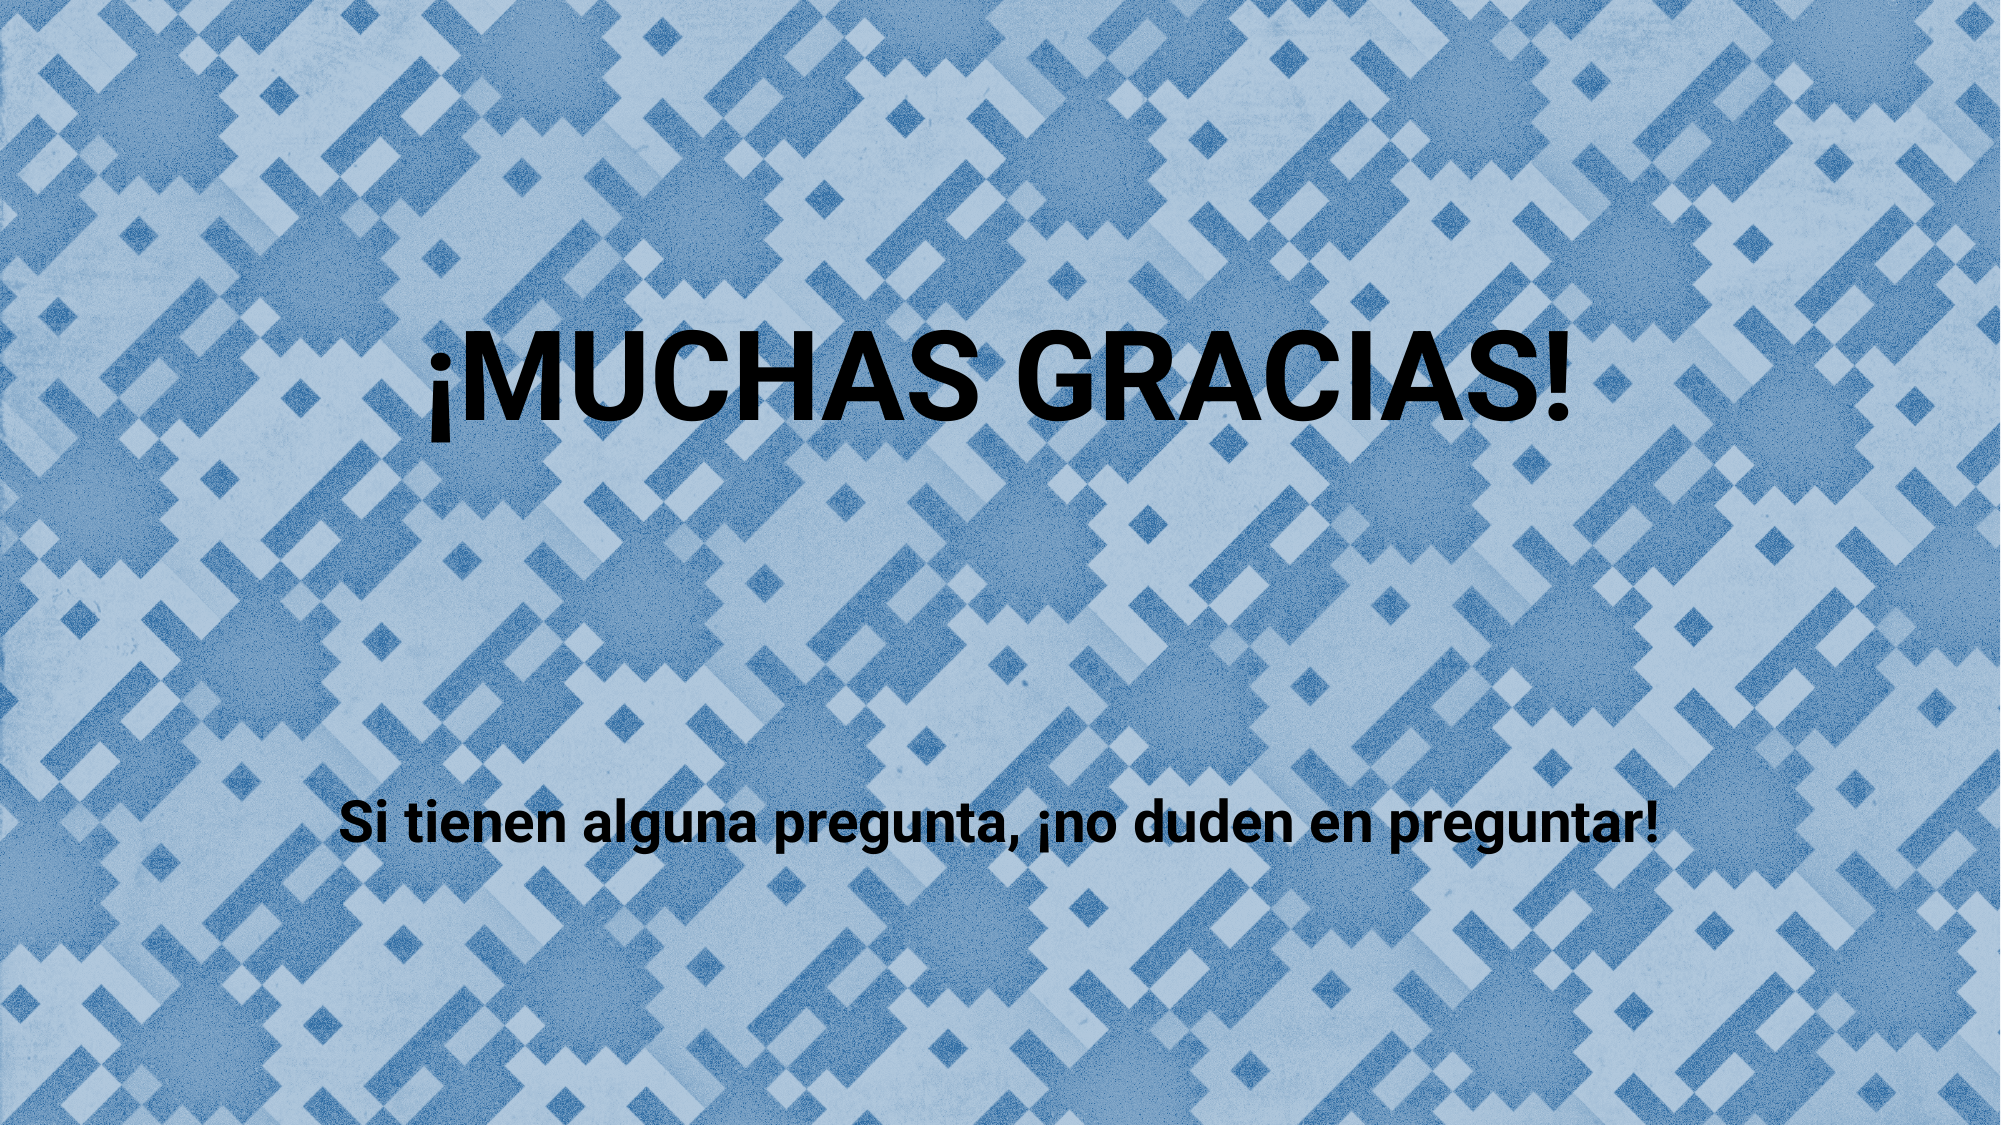

# ¡MUCHAS GRACIAS!
Si tienen alguna pregunta, ¡no duden en preguntar!